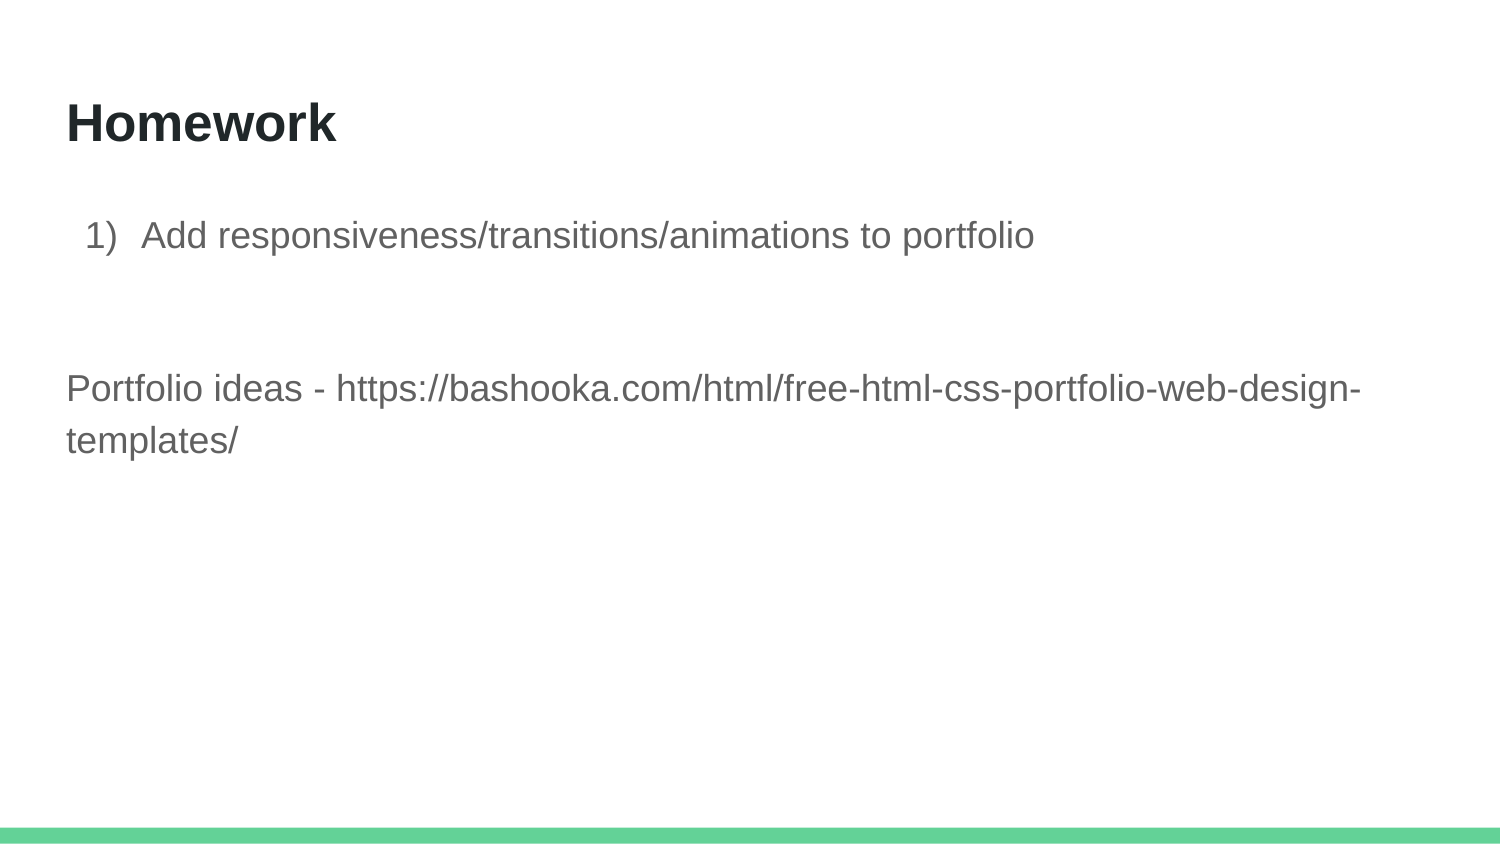

# Homework
Add responsiveness/transitions/animations to portfolio

Portfolio ideas - https://bashooka.com/html/free-html-css-portfolio-web-design-templates/